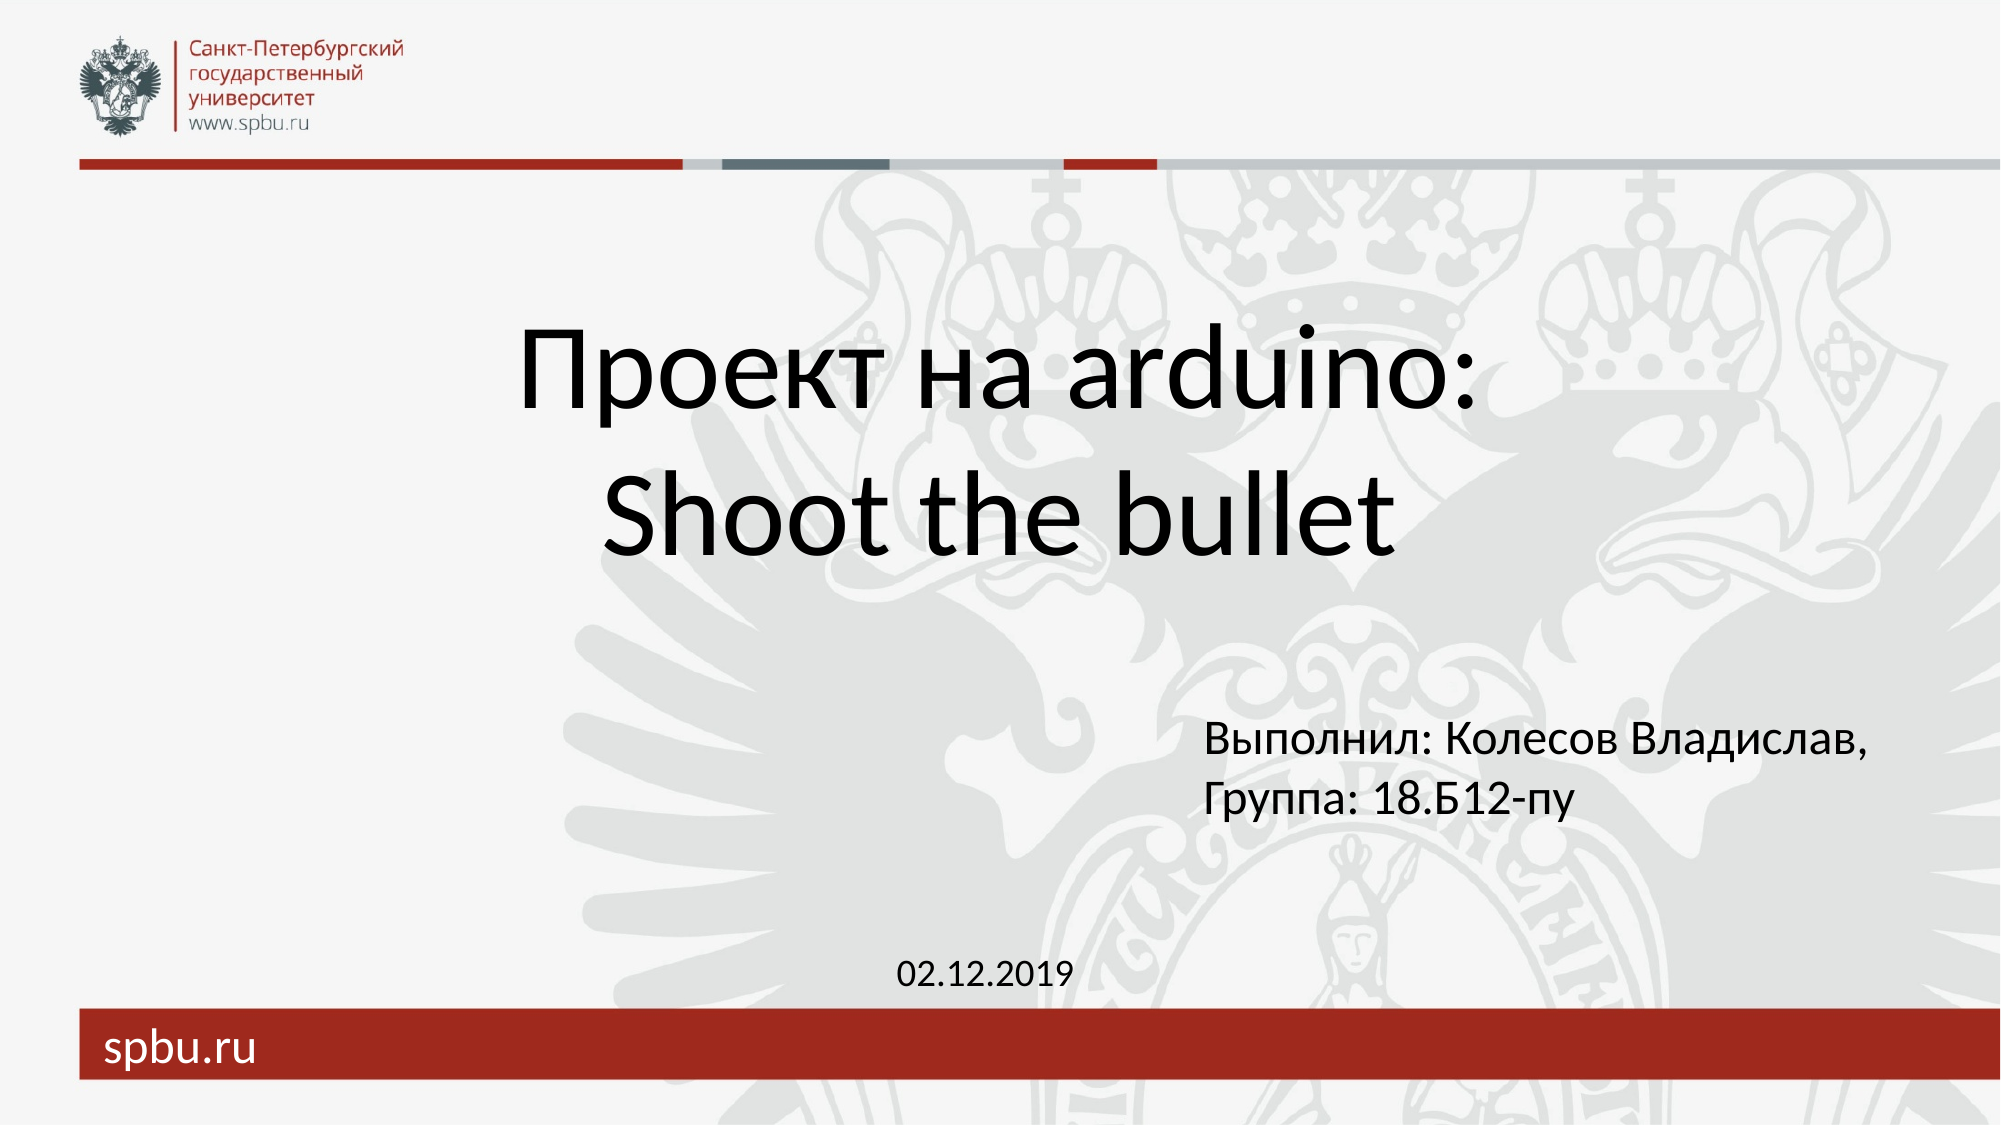

# Проект на arduino: Shoot the bullet
Выполнил: Колесов Владислав, Группа: 18.Б12-пу
02.12.2019